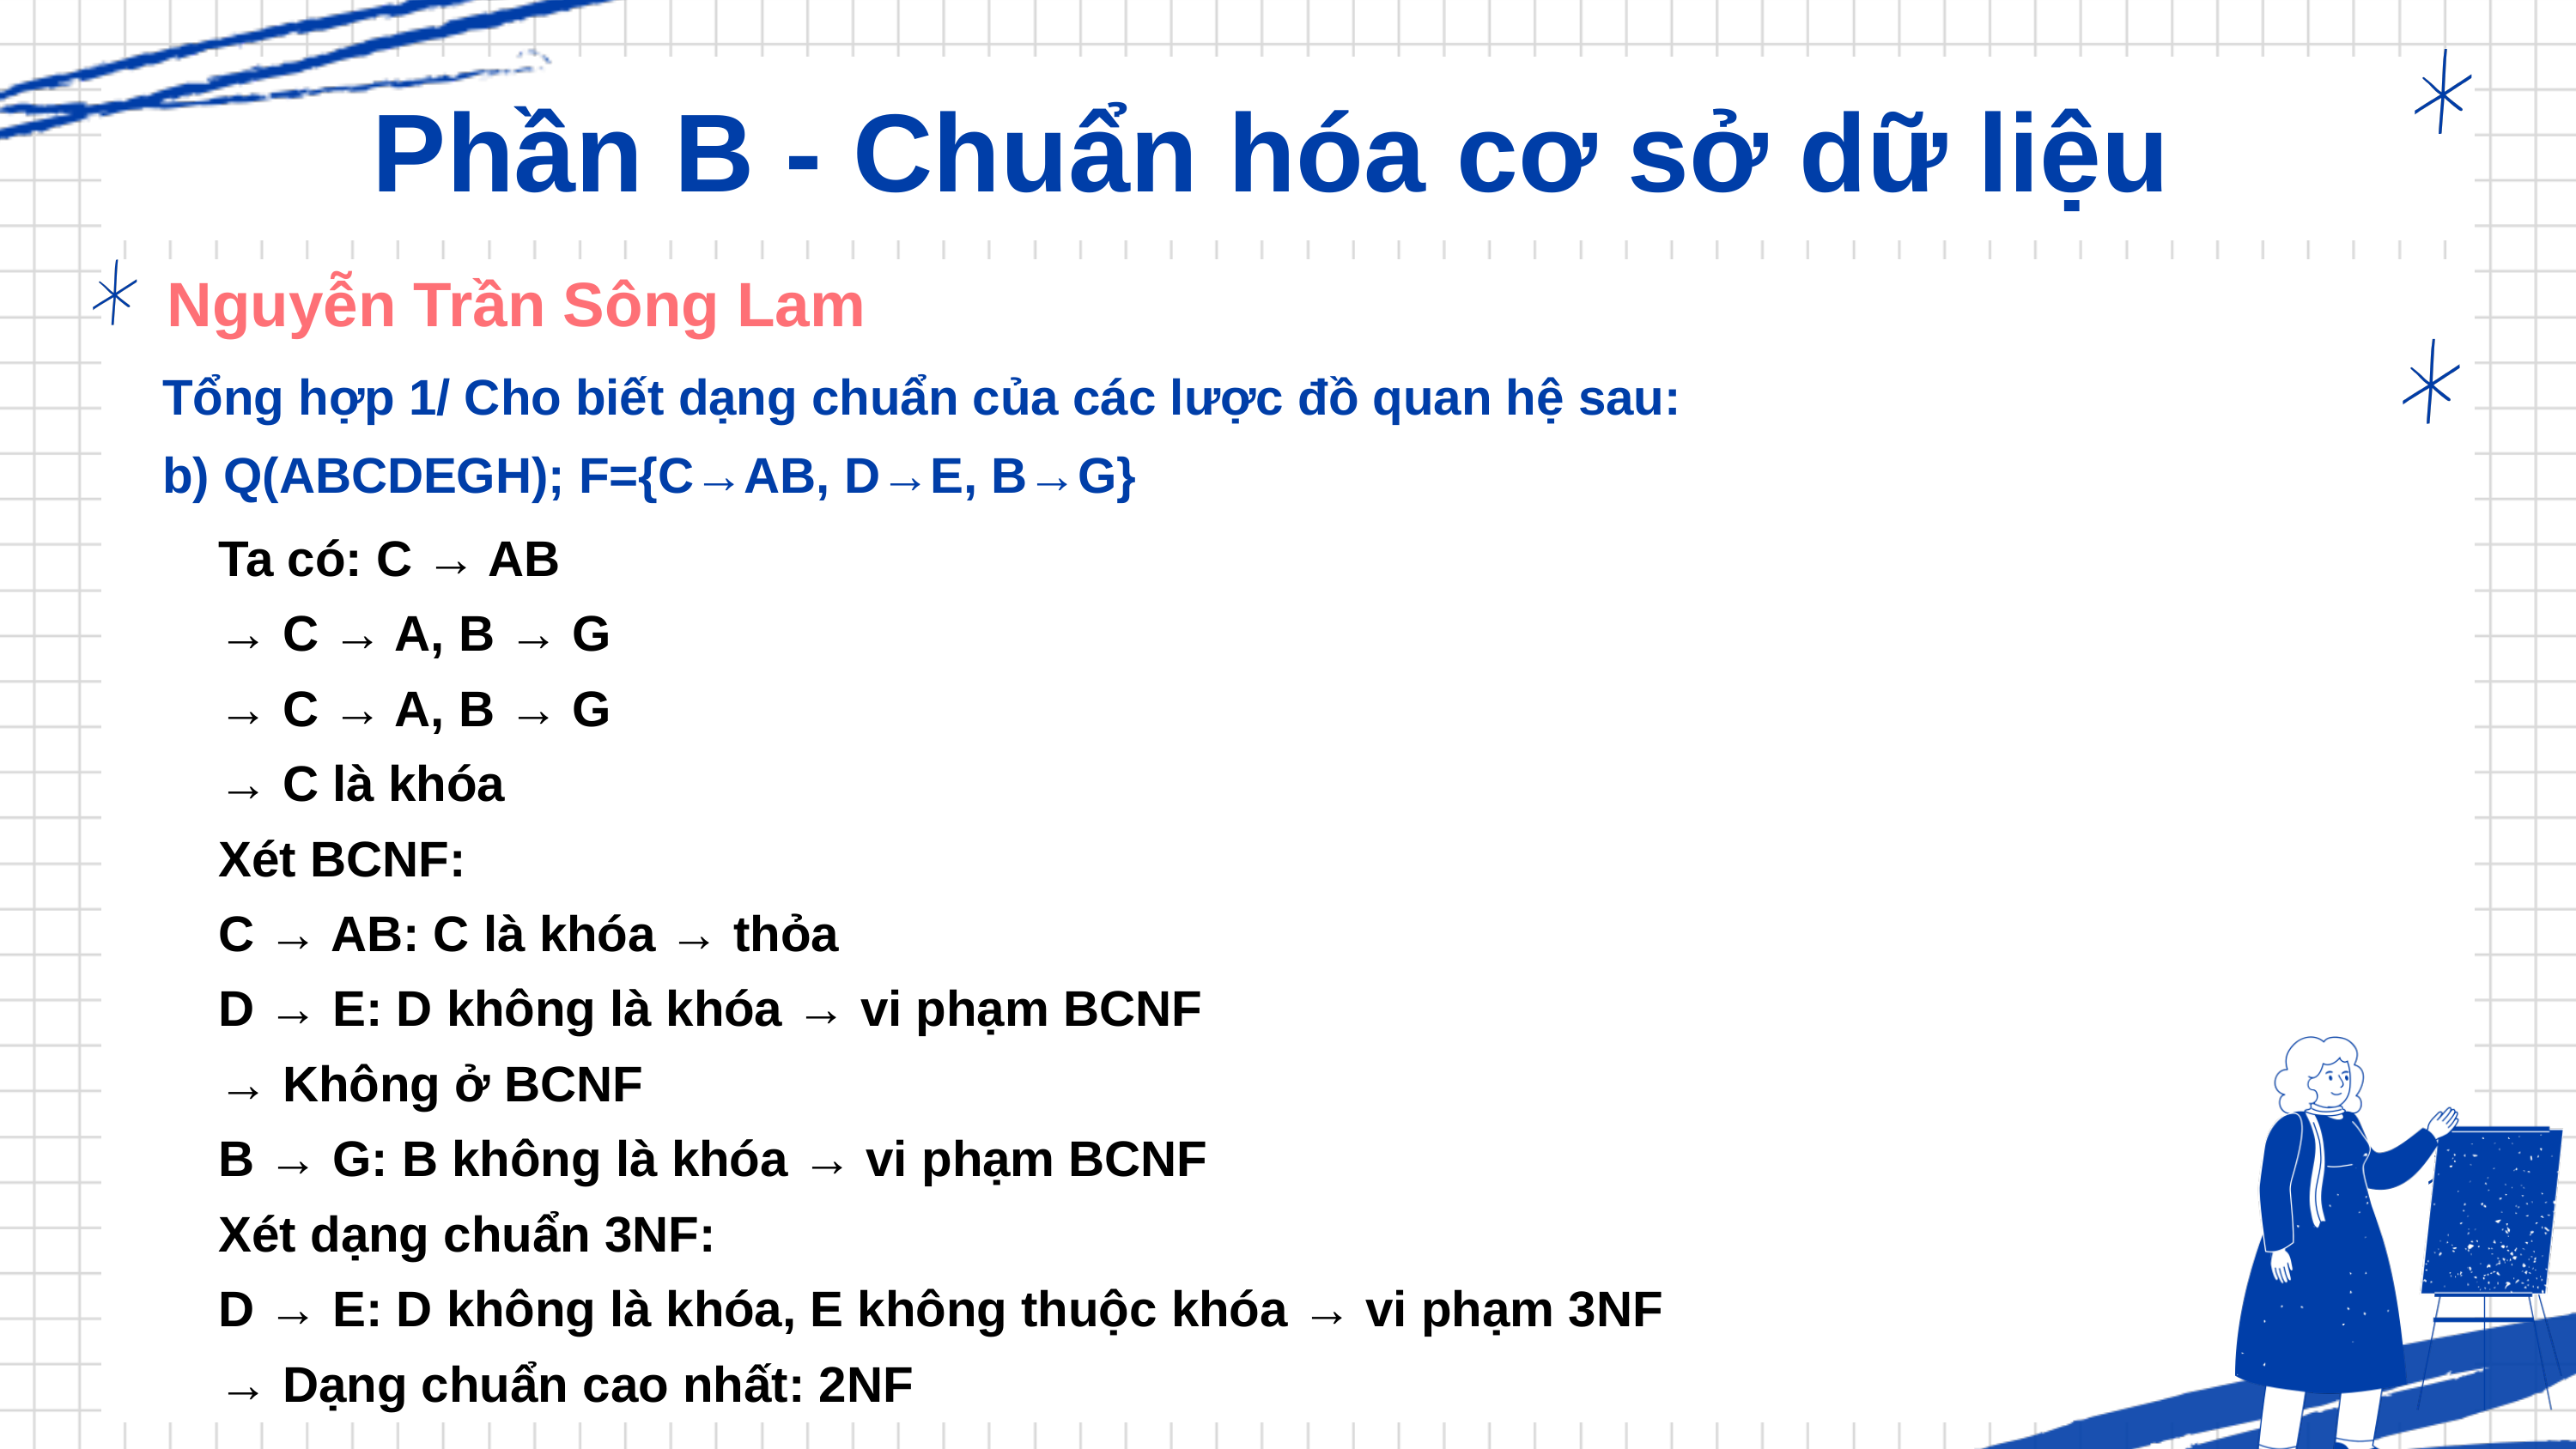

Phần B - Chuẩn hóa cơ sở dữ liệu
Nguyễn Trần Sông Lam

Tổng hợp 1/ Cho biết dạng chuẩn của các lược đồ quan hệ sau:
b) Q(ABCDEGH); F={C→AB, D→E, B→G}

Ta có: C → AB
→ C → A, B → G
→ C → A, B → G
→ C là khóa
Xét BCNF:
C → AB: C là khóa → thỏa
D → E: D không là khóa → vi phạm BCNF
→ Không ở BCNF
B → G: B không là khóa → vi phạm BCNF
Xét dạng chuẩn 3NF:
D → E: D không là khóa, E không thuộc khóa → vi phạm 3NF
→ Dạng chuẩn cao nhất: 2NF